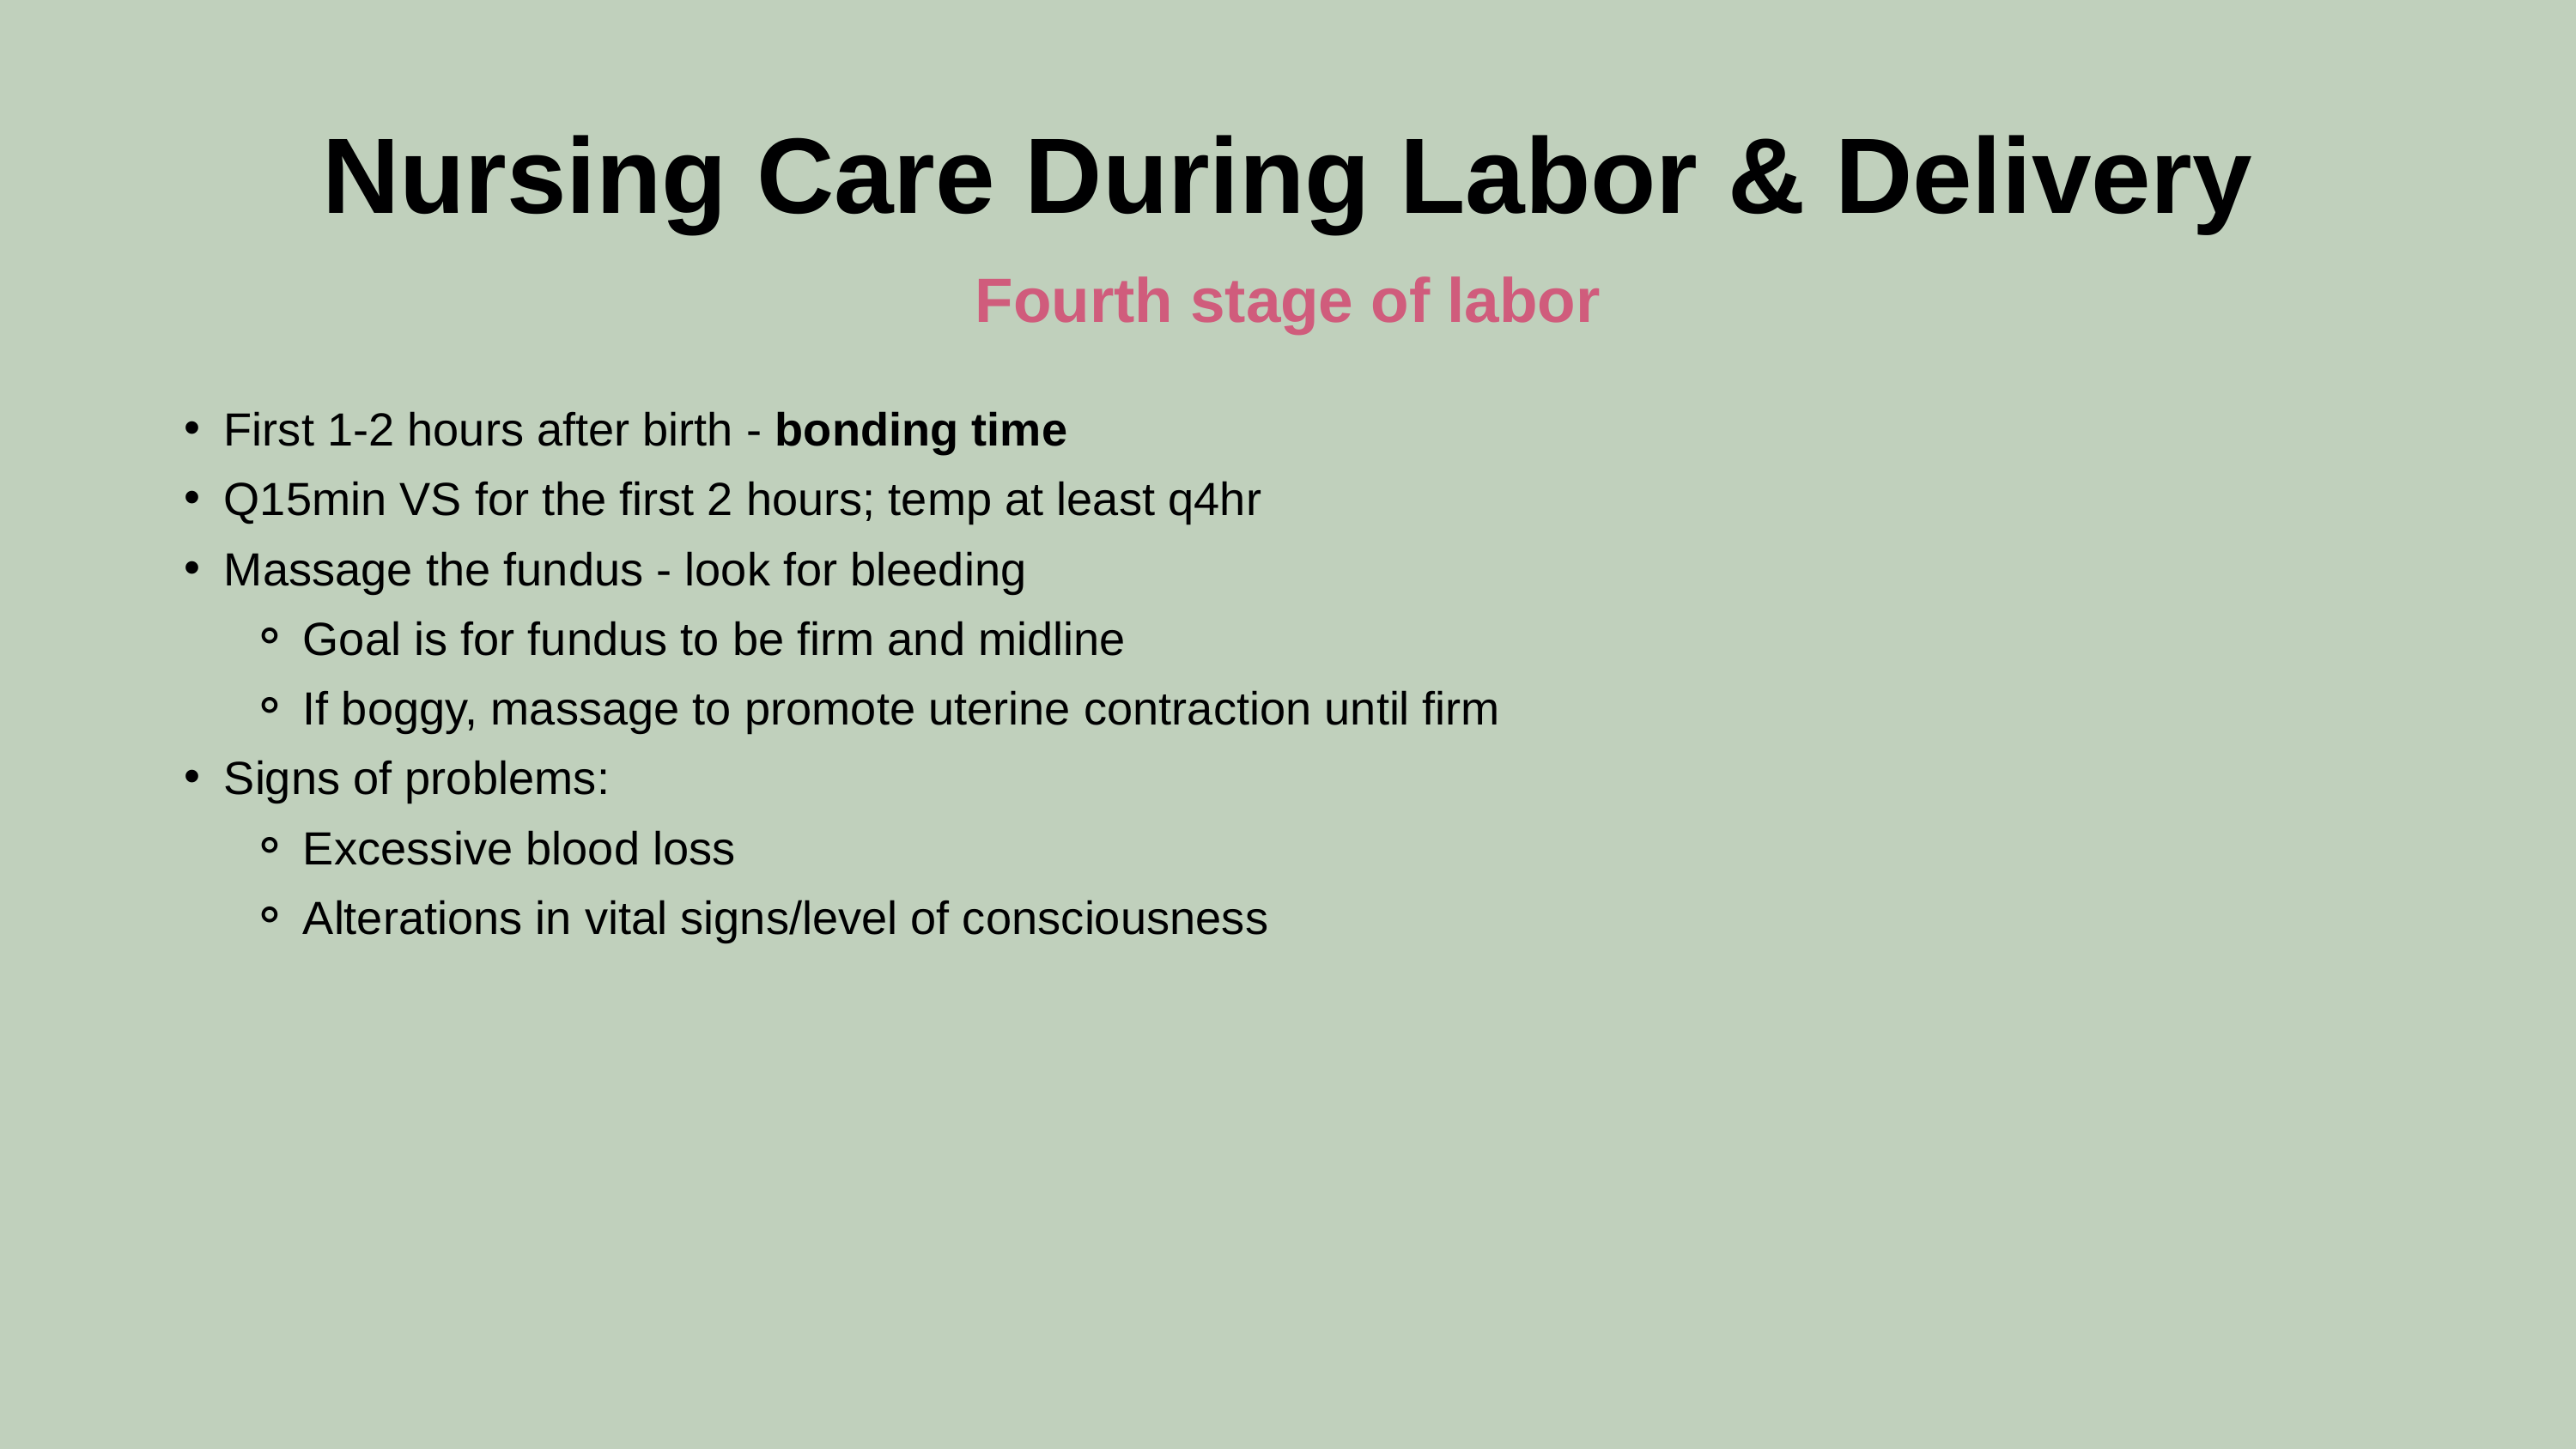

Nursing Care During Labor & Delivery
Fourth stage of labor
First 1-2 hours after birth - bonding time
Q15min VS for the first 2 hours; temp at least q4hr
Massage the fundus - look for bleeding
Goal is for fundus to be firm and midline
If boggy, massage to promote uterine contraction until firm
Signs of problems:
Excessive blood loss
Alterations in vital signs/level of consciousness